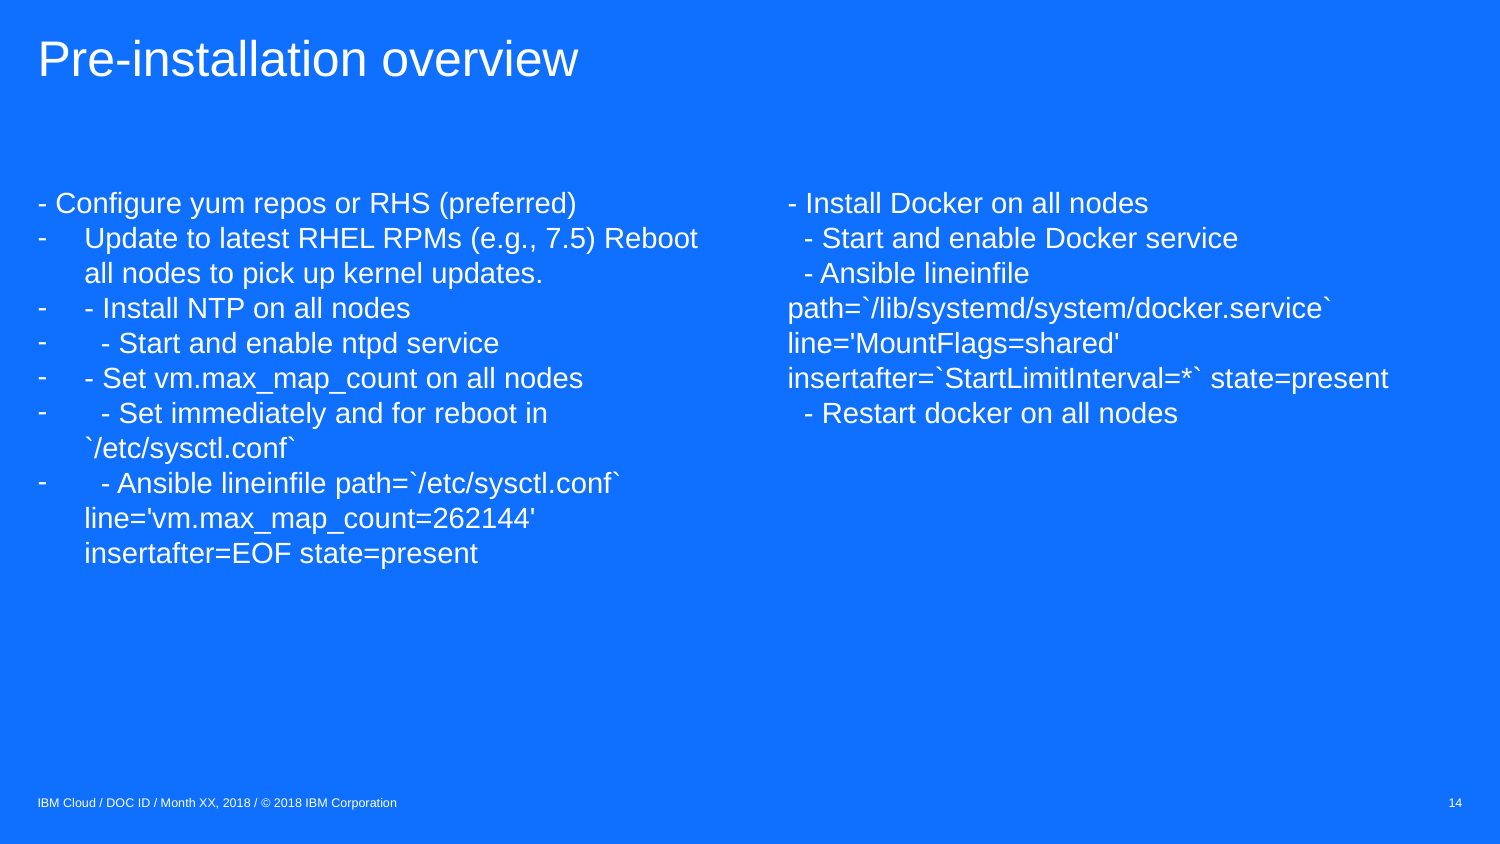

# Pre-installation overview
- Configure yum repos or RHS (preferred)
Update to latest RHEL RPMs (e.g., 7.5) Reboot all nodes to pick up kernel updates.
- Install NTP on all nodes
  - Start and enable ntpd service
- Set vm.max_map_count on all nodes
  - Set immediately and for reboot in `/etc/sysctl.conf`
  - Ansible lineinfile path=`/etc/sysctl.conf` line='vm.max_map_count=262144' insertafter=EOF state=present

- Install Docker on all nodes
  - Start and enable Docker service
  - Ansible lineinfile path=`/lib/systemd/system/docker.service` line='MountFlags=shared' insertafter=`StartLimitInterval=*` state=present
  - Restart docker on all nodes

IBM Cloud / DOC ID / Month XX, 2018 / © 2018 IBM Corporation
14